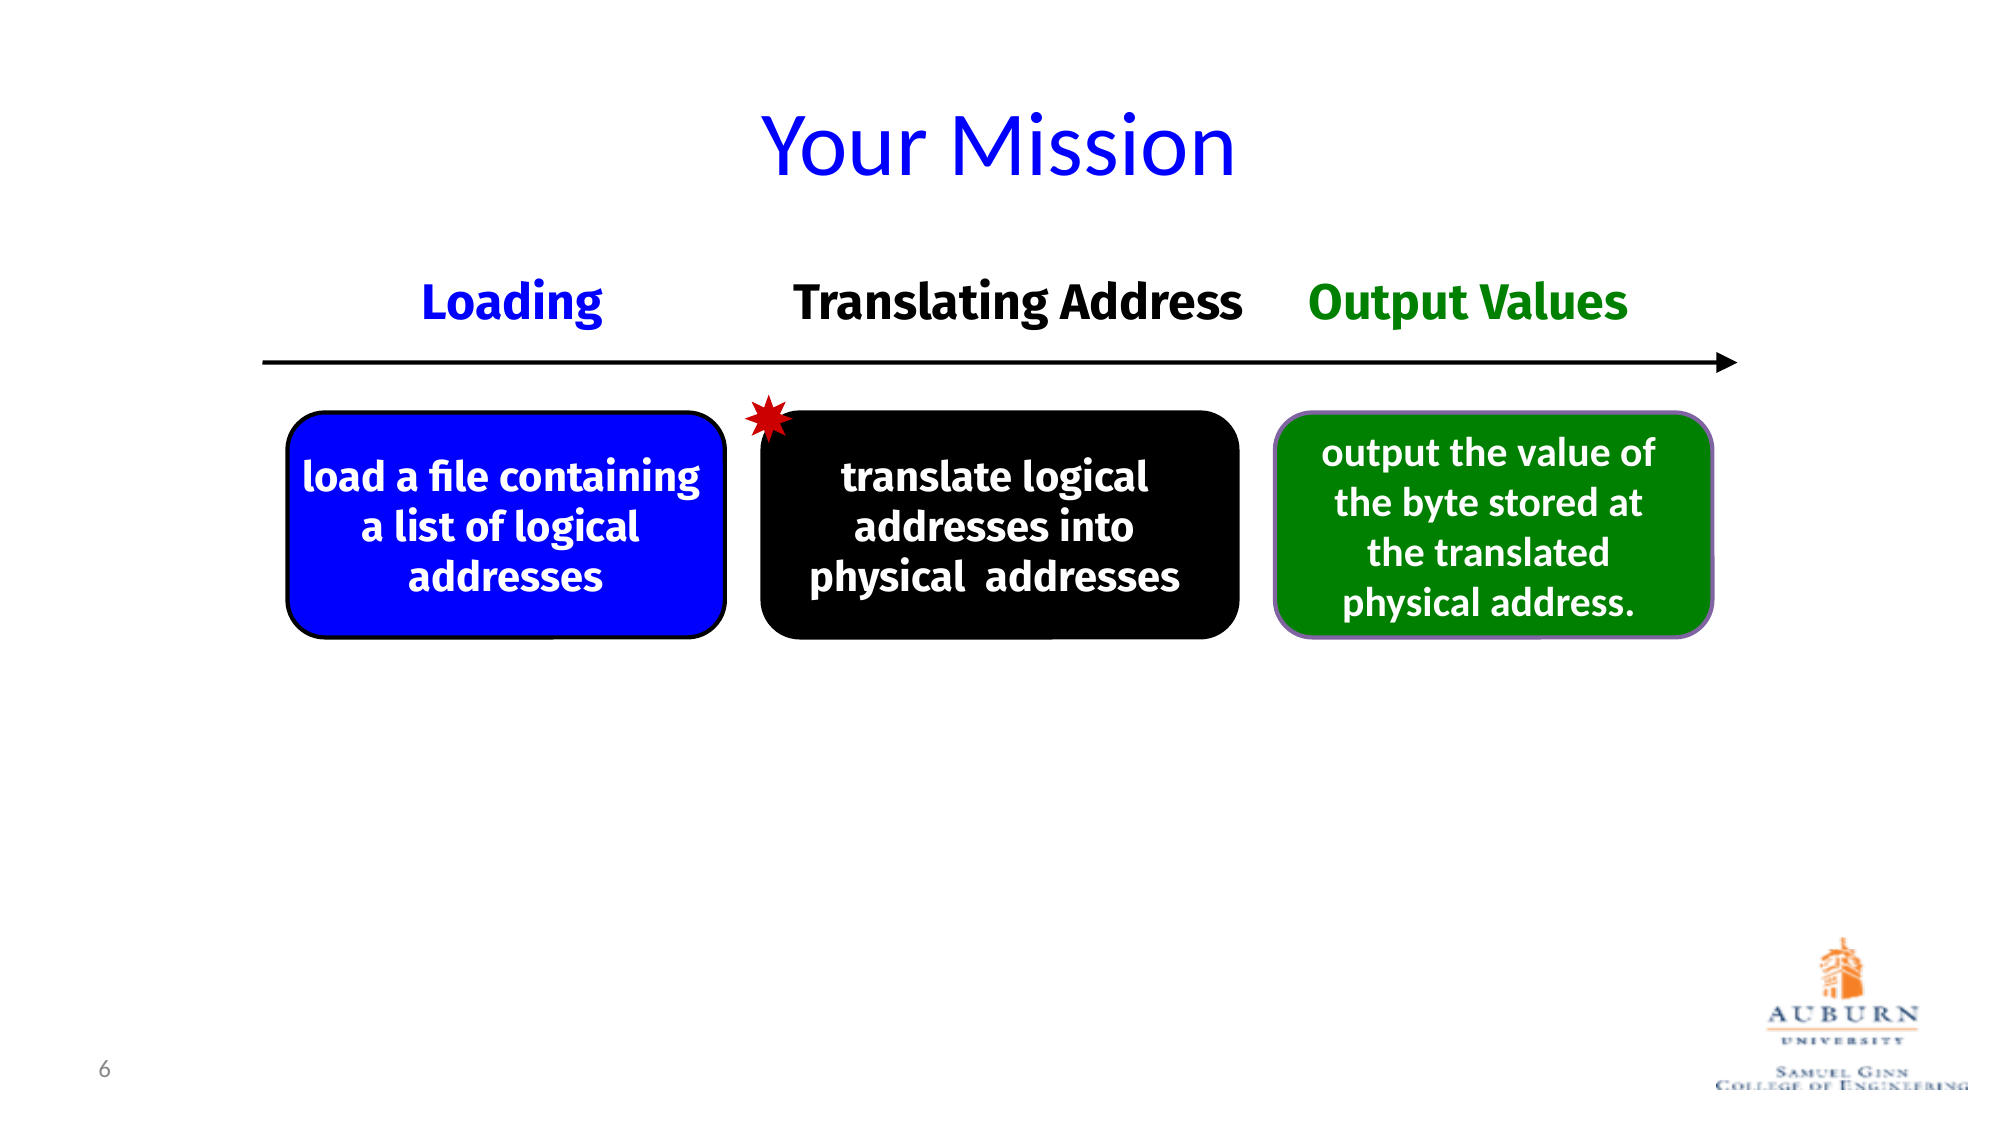

# Your Mission
Loading
 Output Values
Translating Address

load a file containing
a list of logical
addresses
translate logical
addresses into
physical  addresses
output the value of
the byte stored at
the translated
physical address.
6